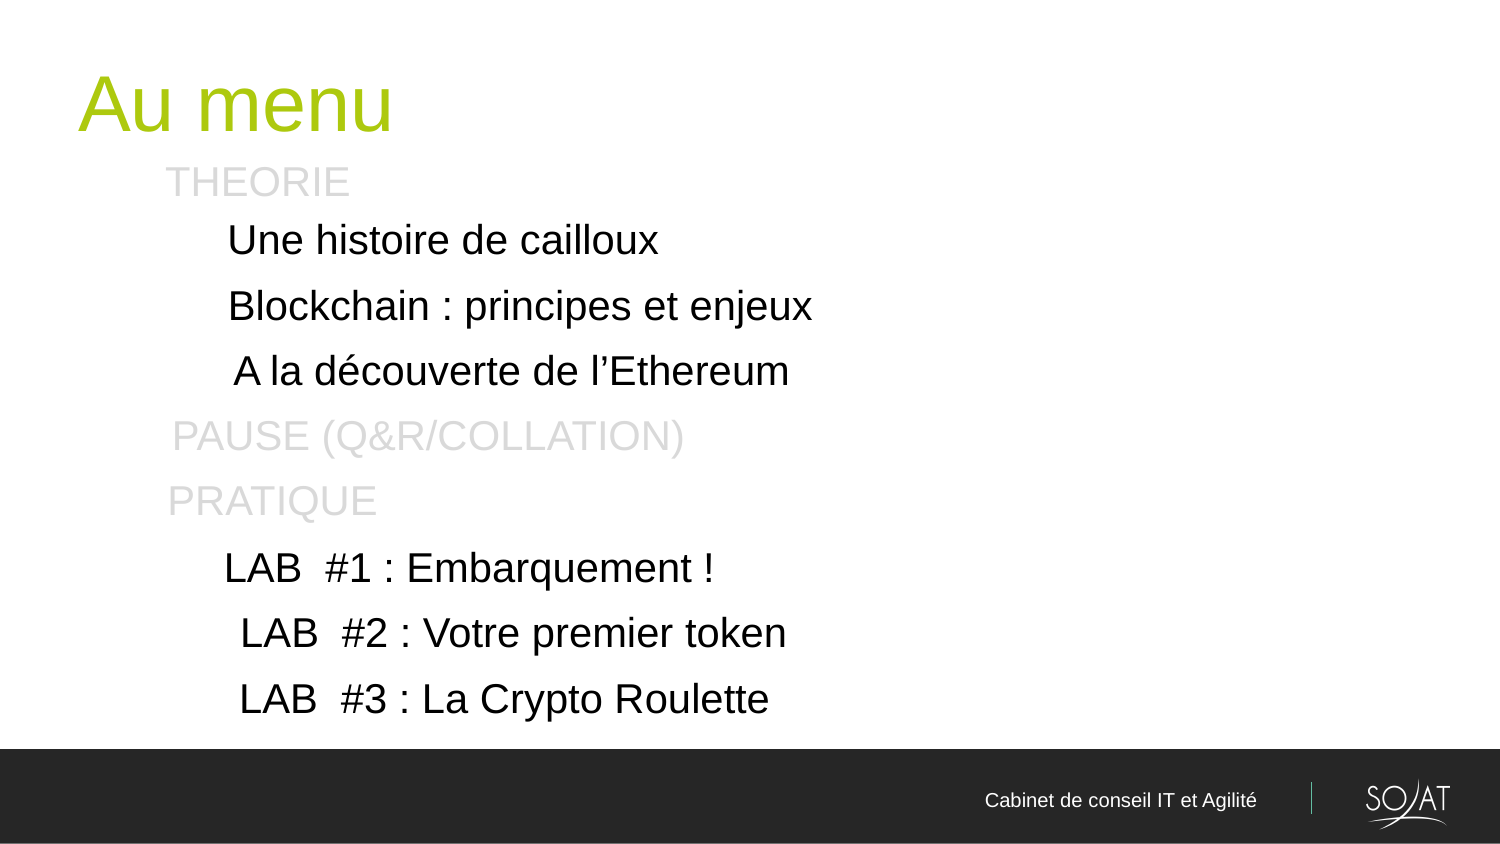

# Au menu
THEORIE
Une histoire de cailloux
Blockchain : principes et enjeux
A la découverte de l’Ethereum
PAUSE (Q&R/COLLATION)
PRATIQUE
LAB  #1 : Embarquement !
LAB  #2 : Votre premier token
LAB  #3 : La Crypto Roulette